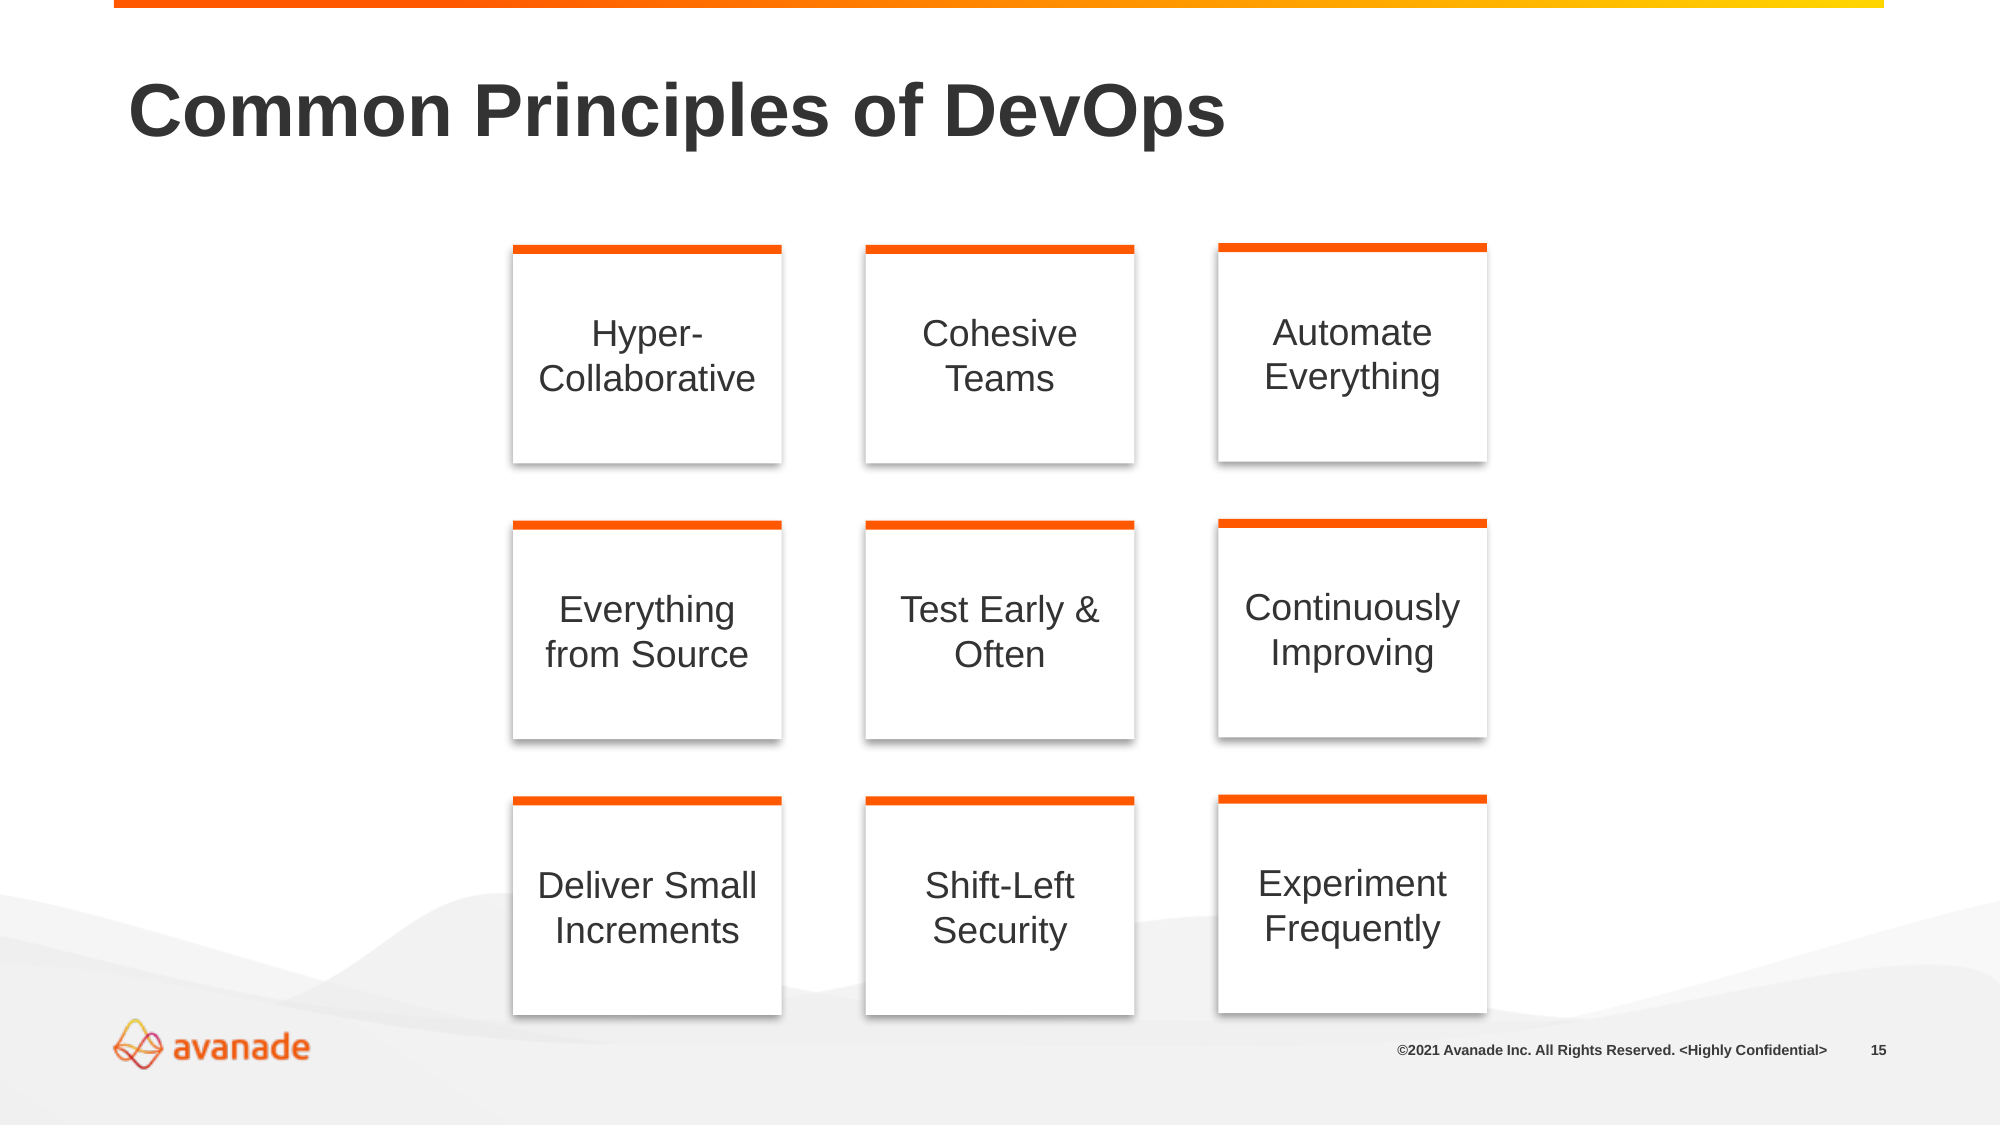

# Common Principles of DevOps
Automate
Everything

Hyper-
Collaborative

Cohesive Teams

Continuously Improving

Everything from Source

Test Early &
Often

Experiment Frequently

Deliver Small Increments

Shift-Left Security